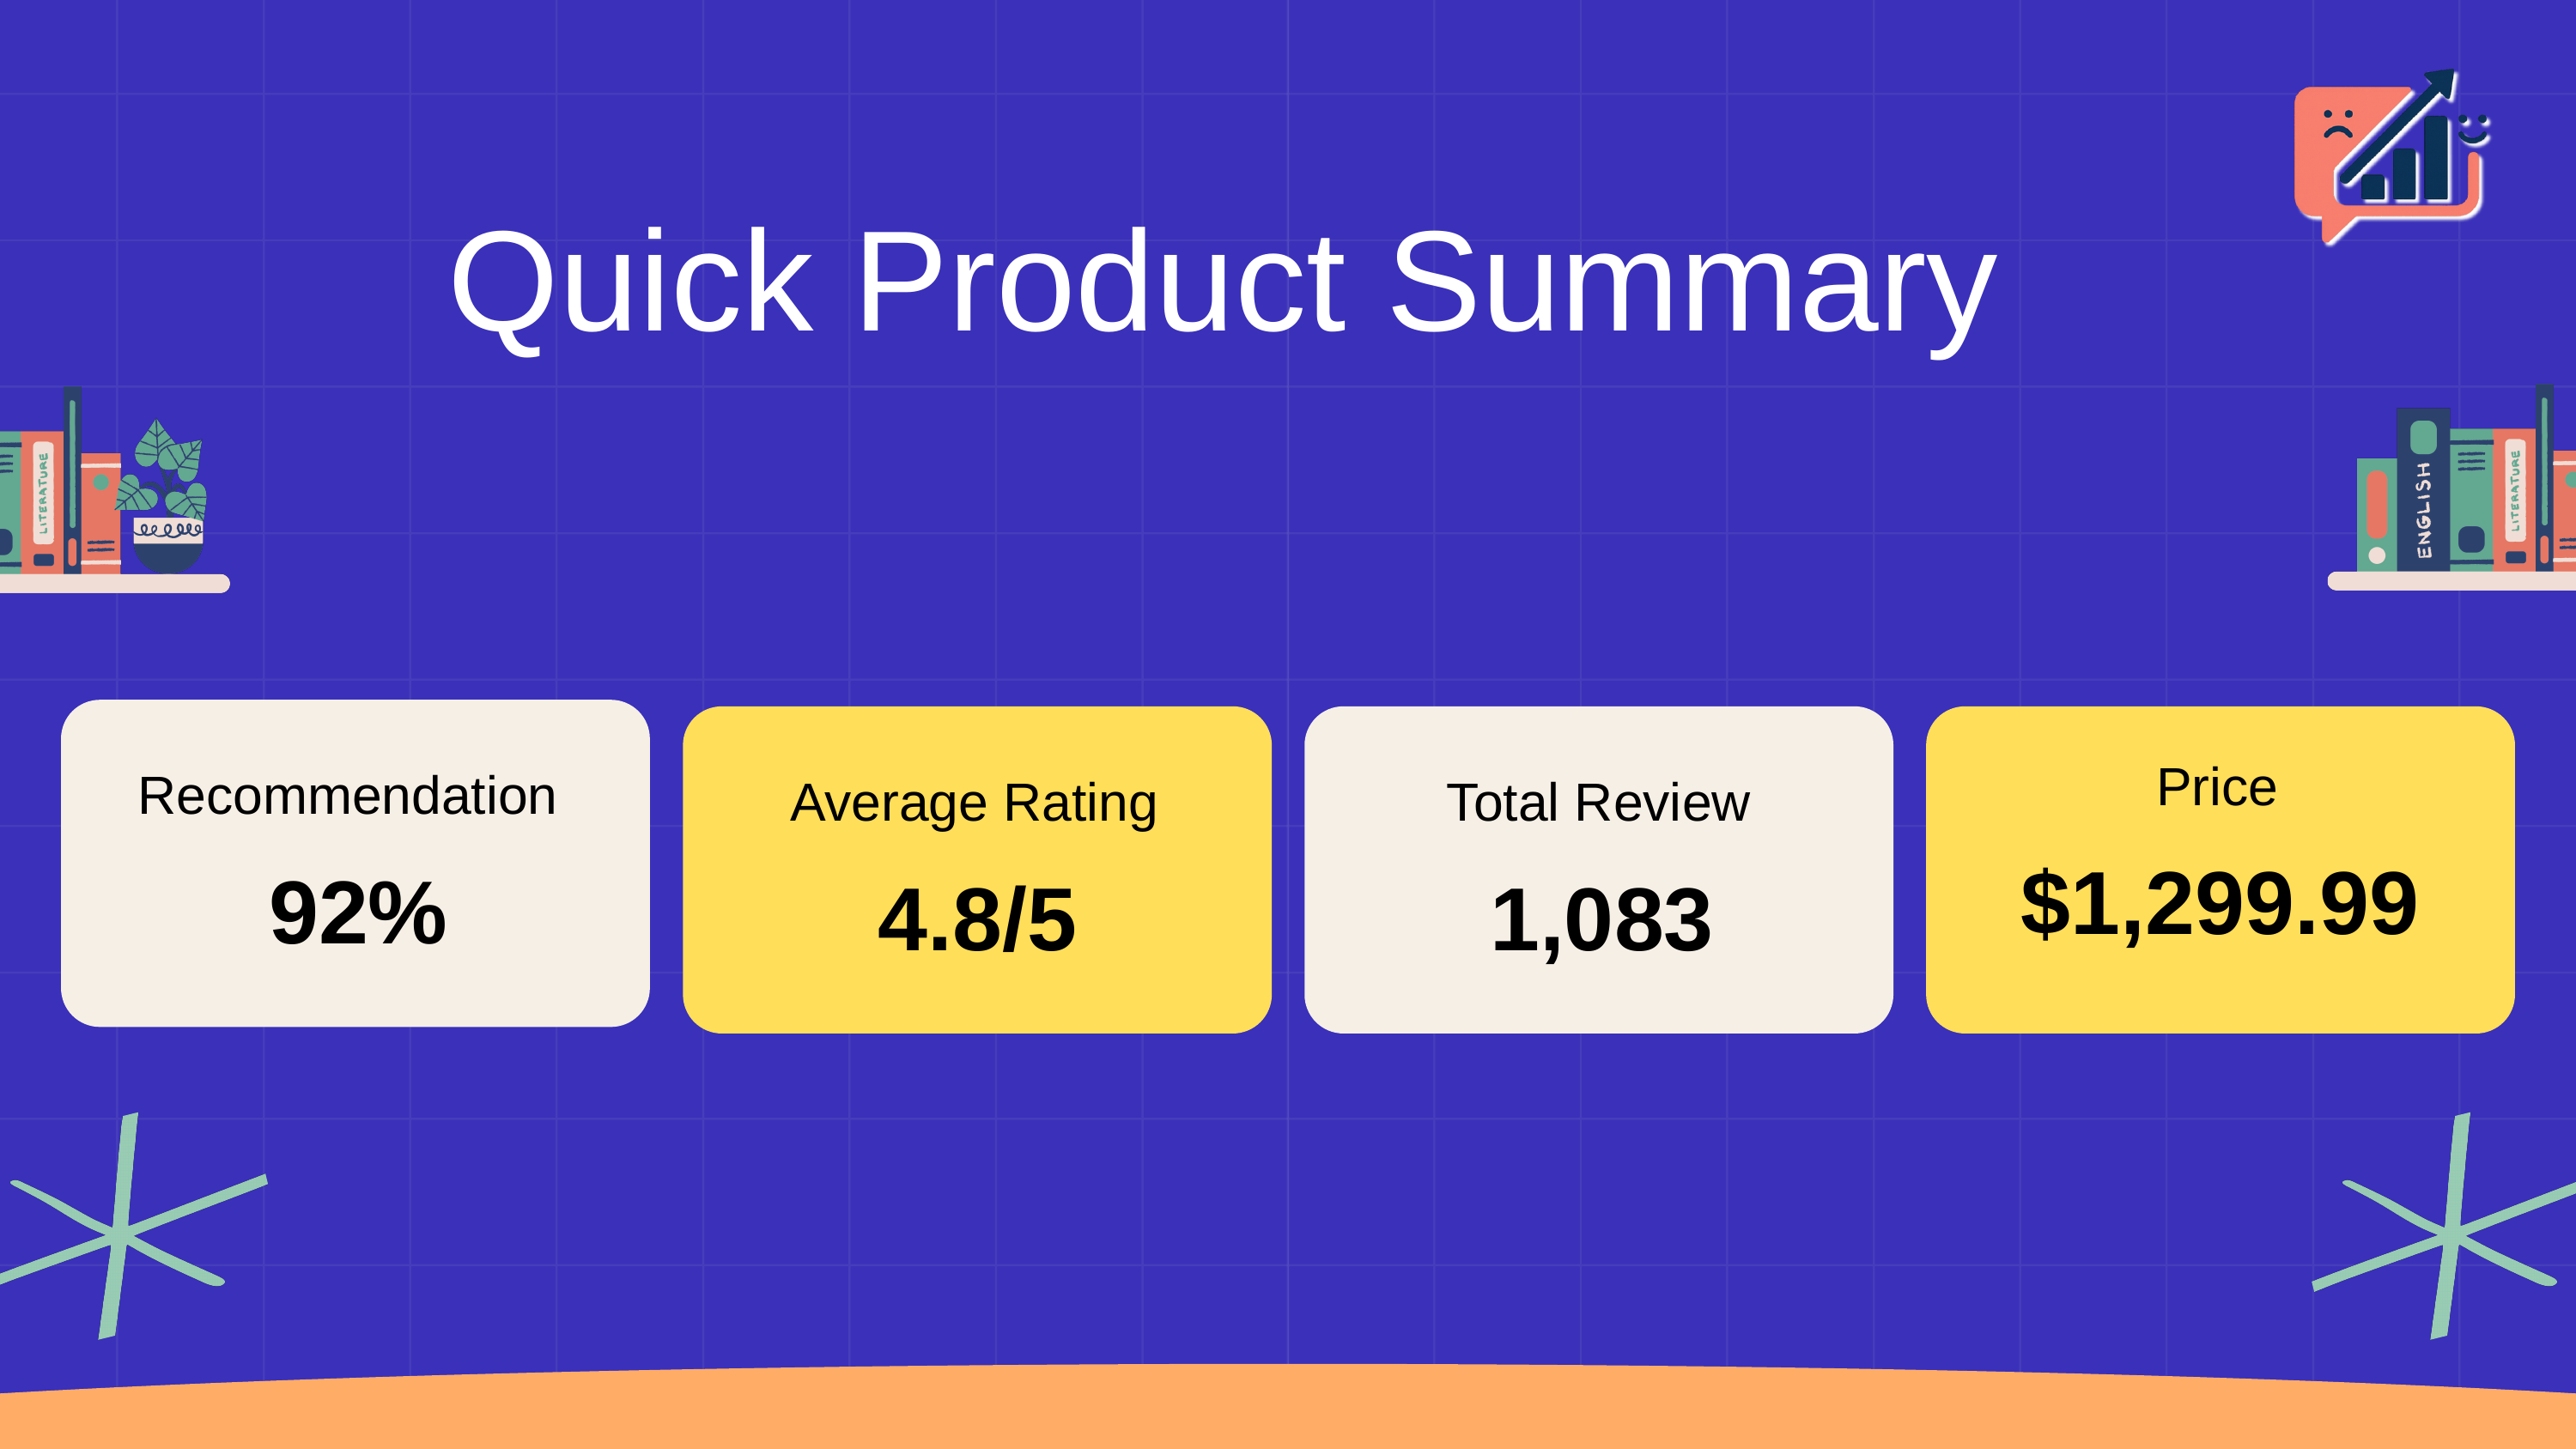

Quick Product Summary

Price
Recommendation
Average Rating
Total Review
$1,299.99
92%
4.8/5
1,083